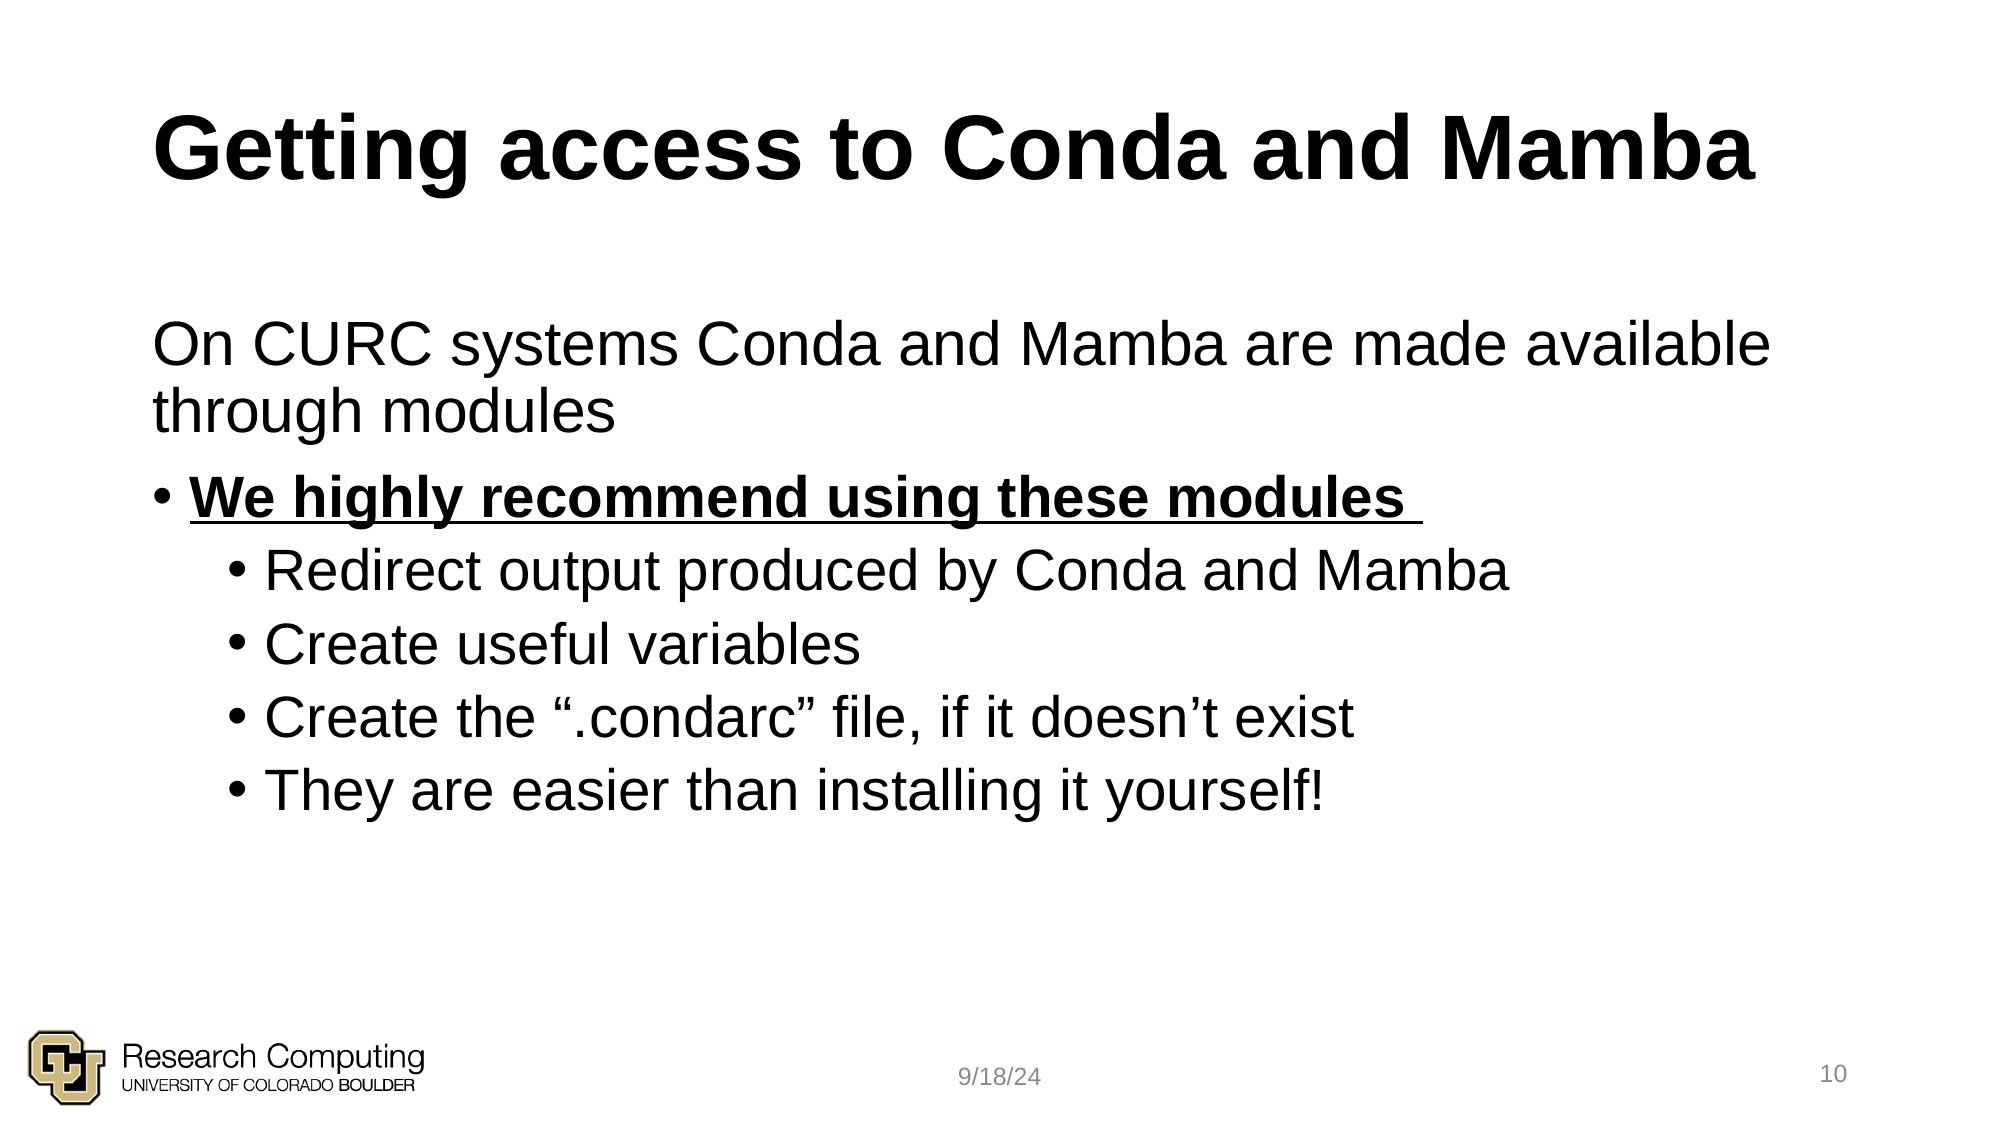

# Getting access to Conda and Mamba
On CURC systems Conda and Mamba are made available through modules
We highly recommend using these modules
Redirect output produced by Conda and Mamba
Create useful variables
Create the “.condarc” file, if it doesn’t exist
They are easier than installing it yourself!
10
9/18/24